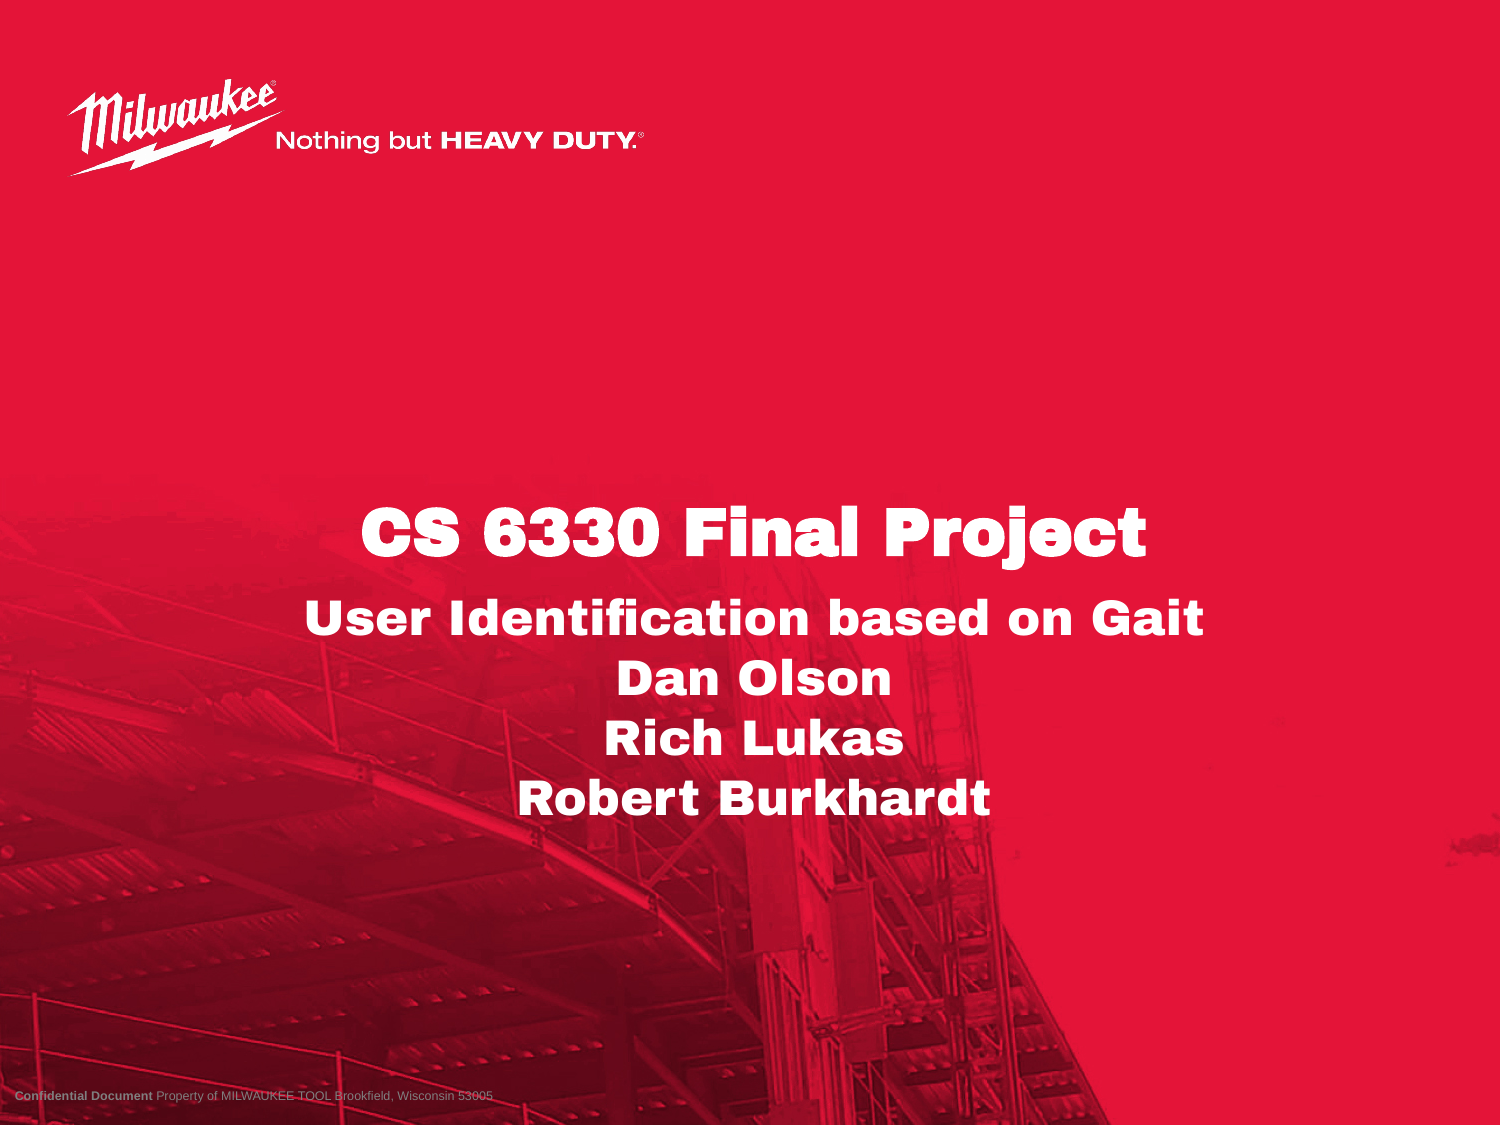

# CS 6330 Final Project
User Identification based on Gait
Dan Olson
Rich Lukas
Robert Burkhardt